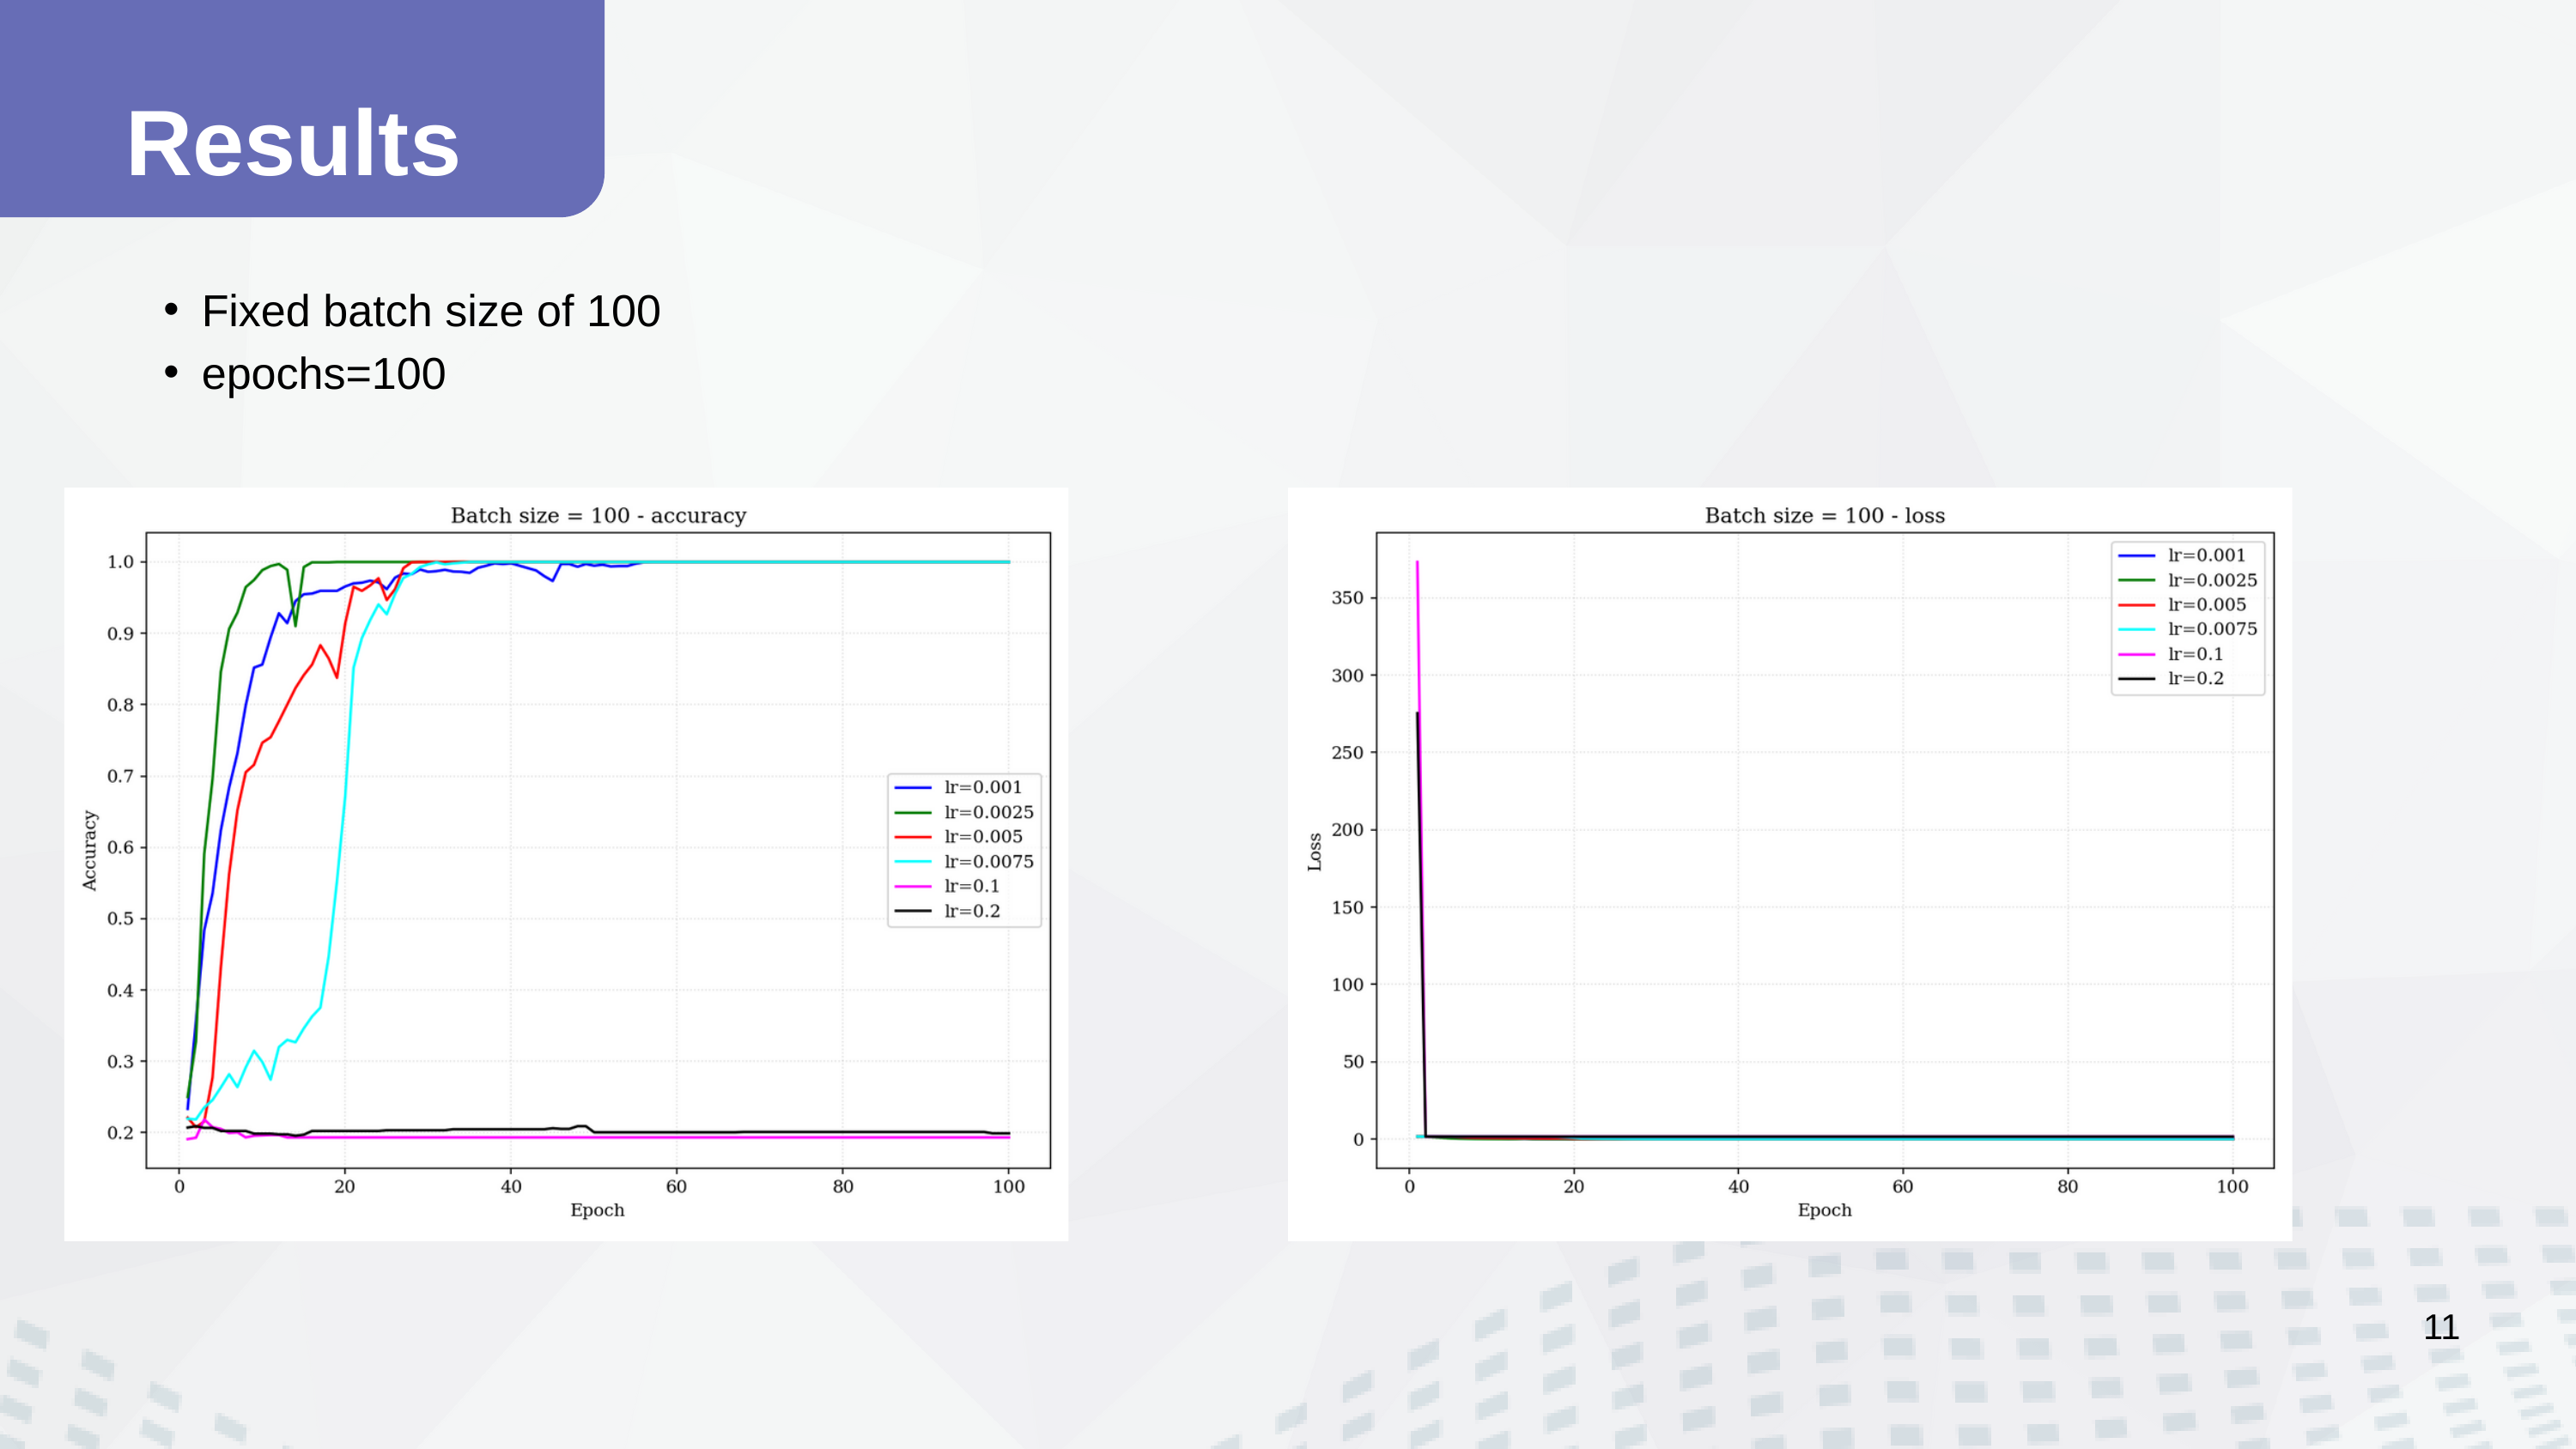

Results

Fixed batch size of 100
epochs=100

11